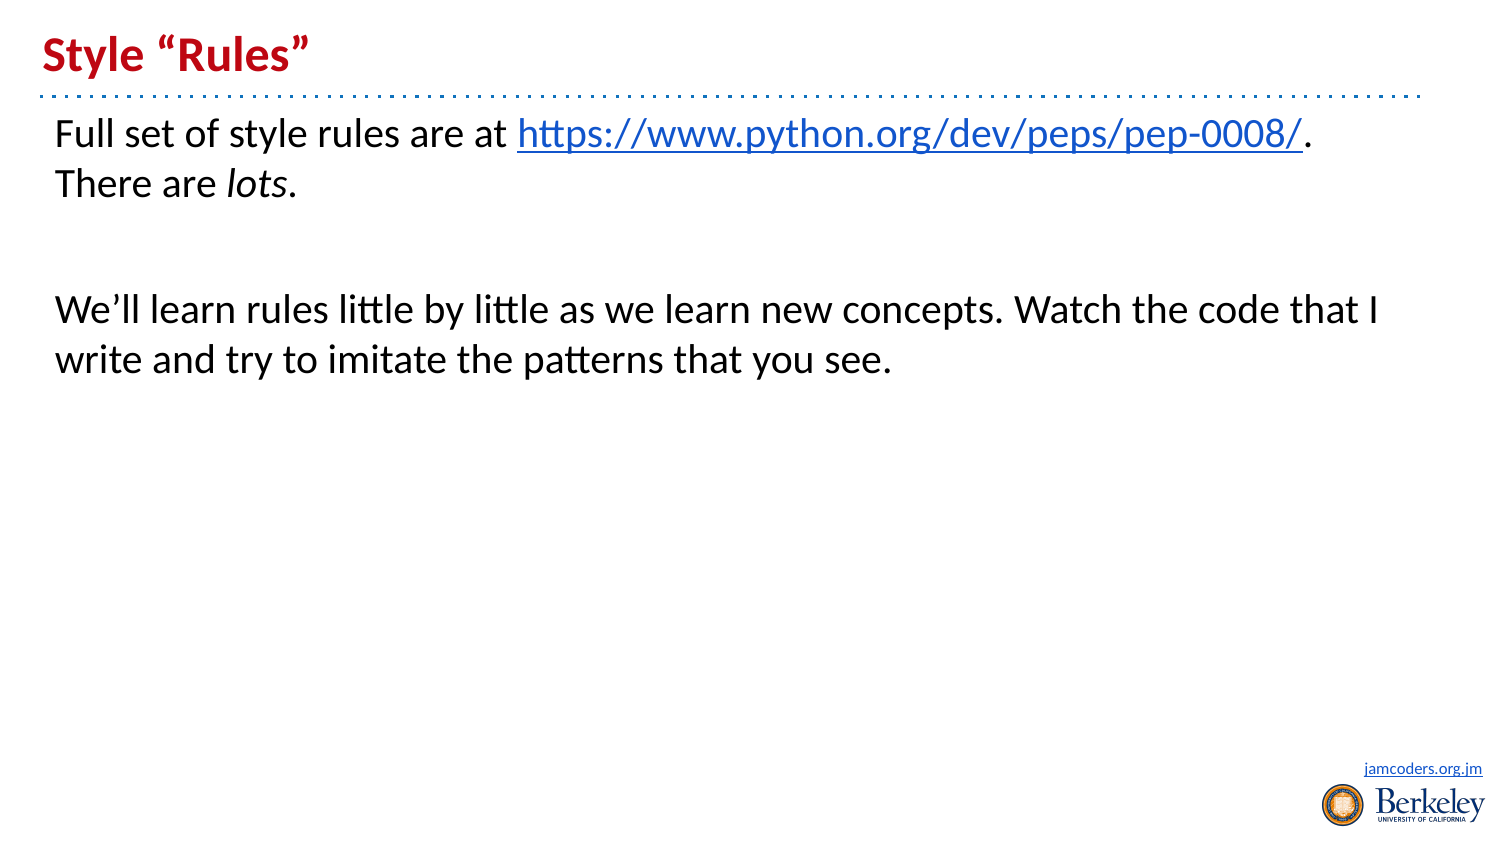

# Style “Rules”
Full set of style rules are at https://www.python.org/dev/peps/pep-0008/. There are lots.

We’ll learn rules little by little as we learn new concepts. Watch the code that I write and try to imitate the patterns that you see.